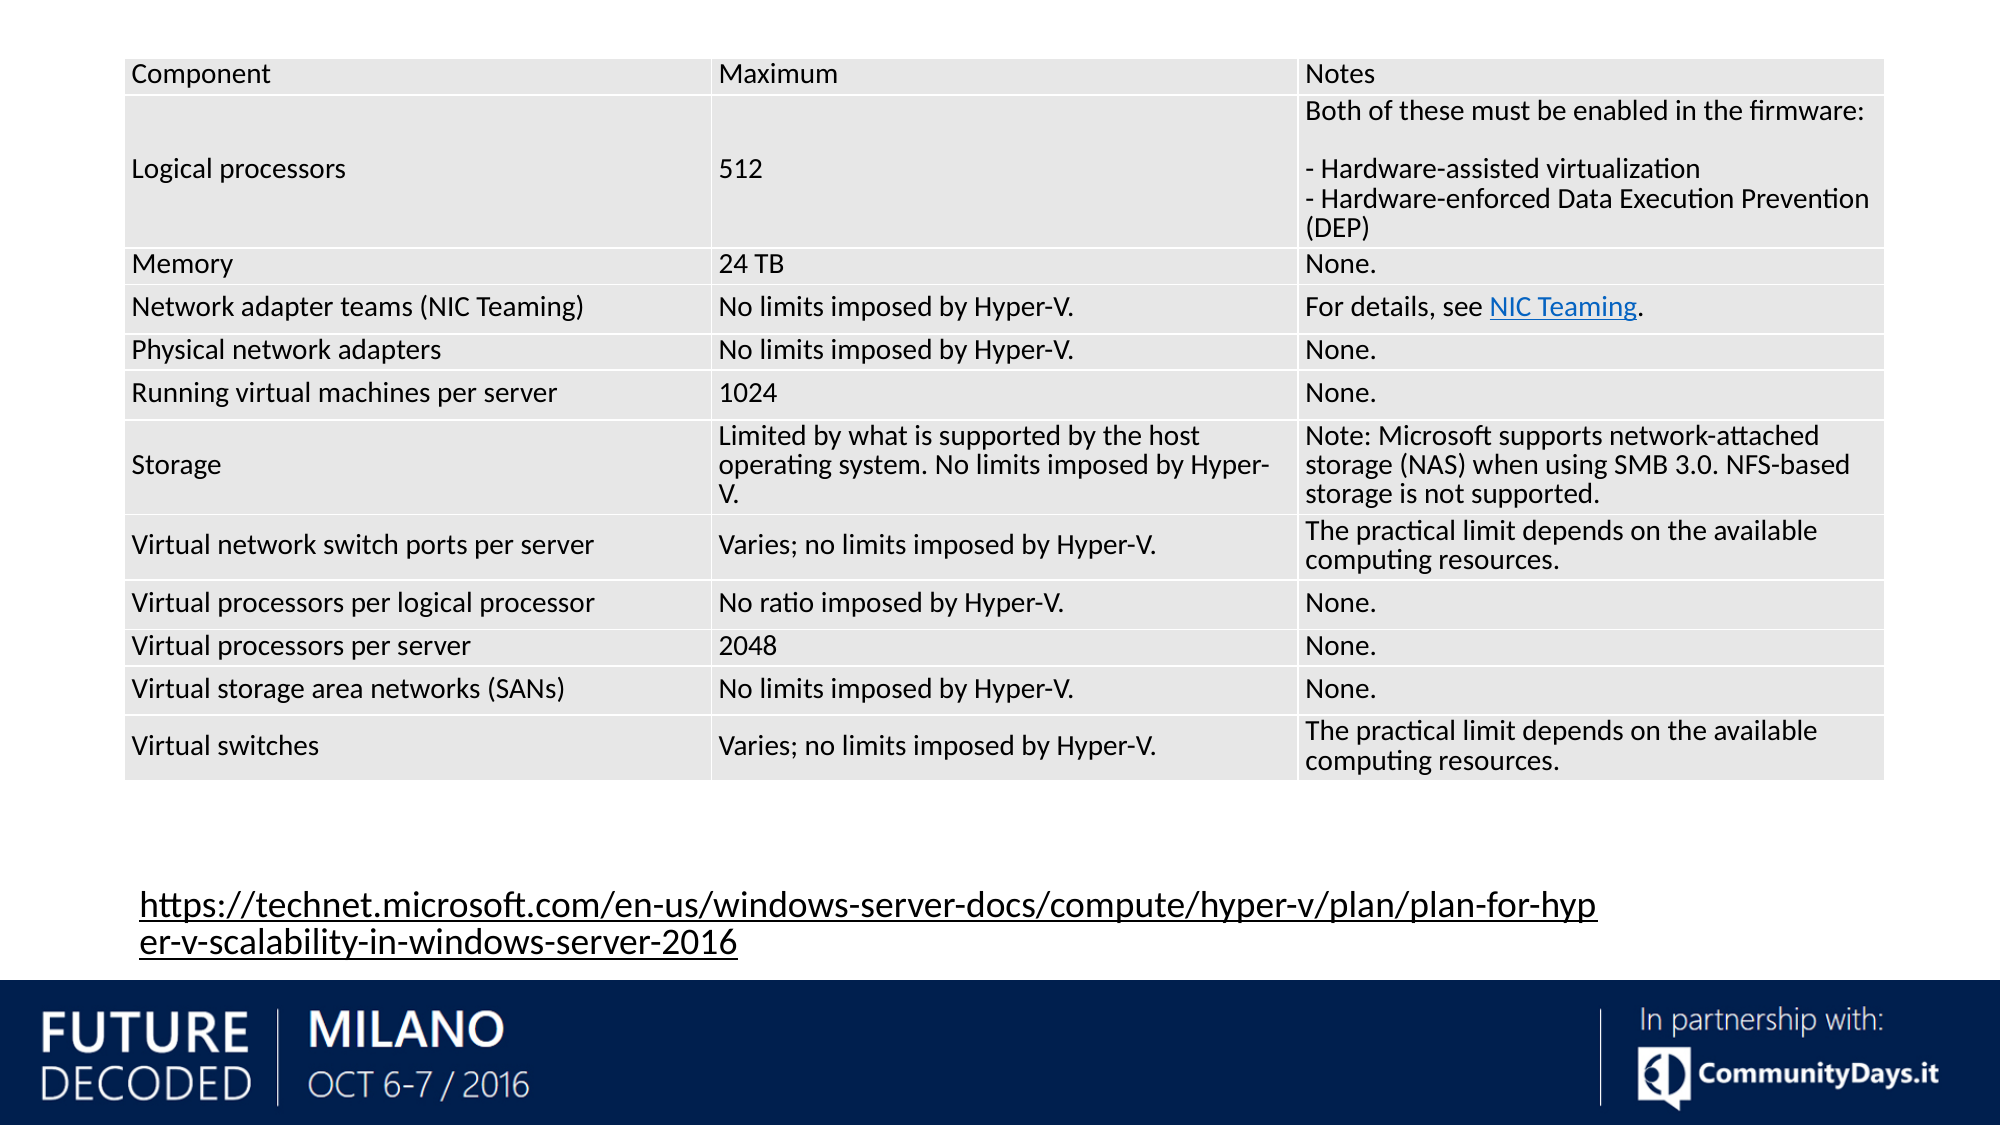

| Component | Maximum | Notes |
| --- | --- | --- |
| Logical processors | 512 | Both of these must be enabled in the firmware: - Hardware-assisted virtualization - Hardware-enforced Data Execution Prevention (DEP) |
| Memory | 24 TB | None. |
| Network adapter teams (NIC Teaming) | No limits imposed by Hyper-V. | For details, see NIC Teaming. |
| Physical network adapters | No limits imposed by Hyper-V. | None. |
| Running virtual machines per server | 1024 | None. |
| Storage | Limited by what is supported by the host operating system. No limits imposed by Hyper-V. | Note: Microsoft supports network-attached storage (NAS) when using SMB 3.0. NFS-based storage is not supported. |
| Virtual network switch ports per server | Varies; no limits imposed by Hyper-V. | The practical limit depends on the available computing resources. |
| Virtual processors per logical processor | No ratio imposed by Hyper-V. | None. |
| Virtual processors per server | 2048 | None. |
| Virtual storage area networks (SANs) | No limits imposed by Hyper-V. | None. |
| Virtual switches | Varies; no limits imposed by Hyper-V. | The practical limit depends on the available computing resources. |
https://technet.microsoft.com/en-us/windows-server-docs/compute/hyper-v/plan/plan-for-hyper-v-scalability-in-windows-server-2016